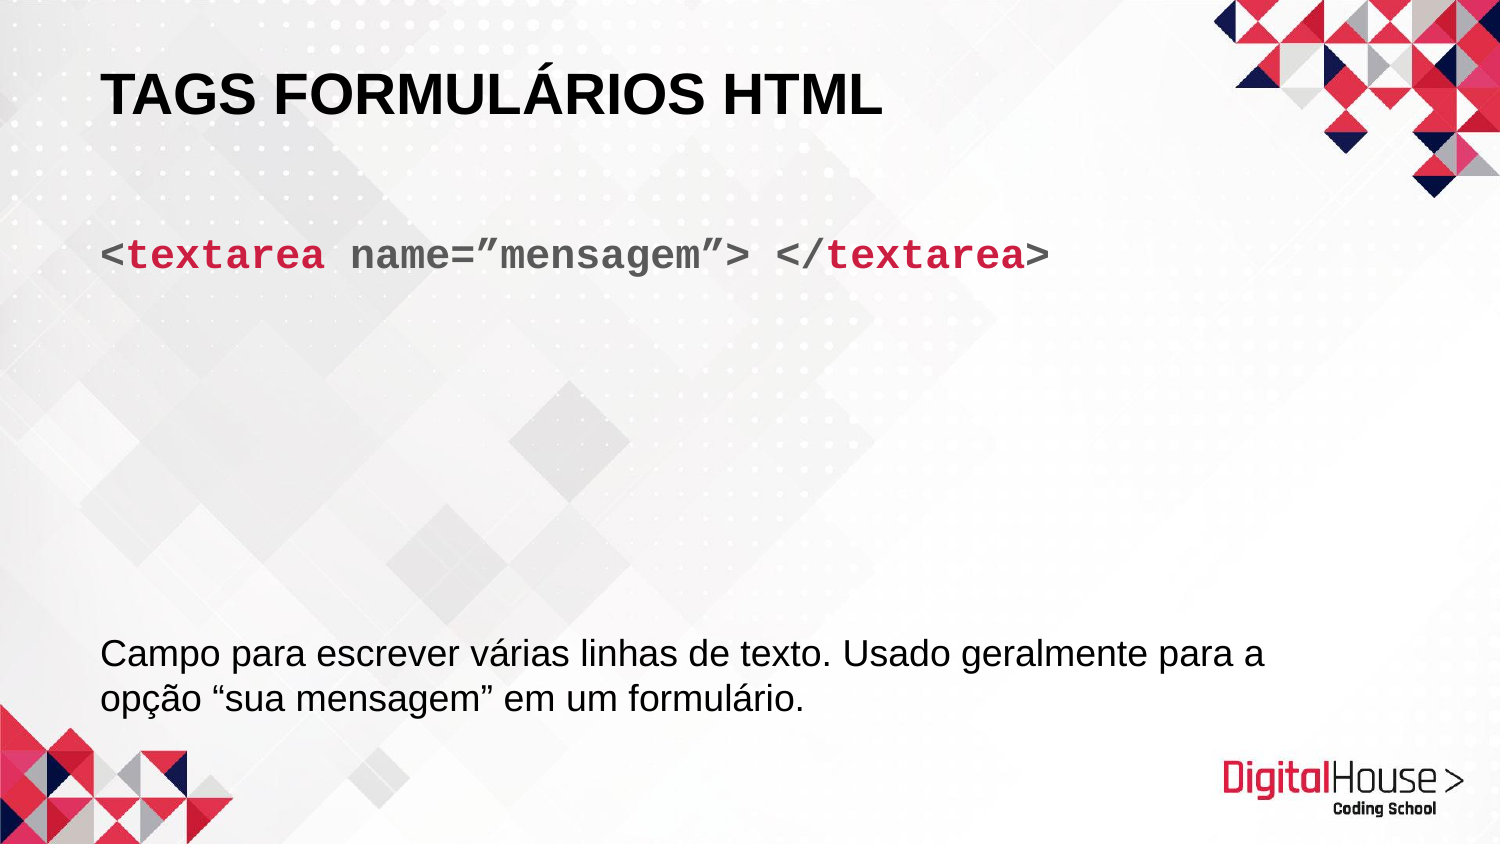

# TAGS FORMULÁRIOS HTML

<textarea name=”mensagem”> </textarea>
Campo para escrever várias linhas de texto. Usado geralmente para a opção “sua mensagem” em um formulário.